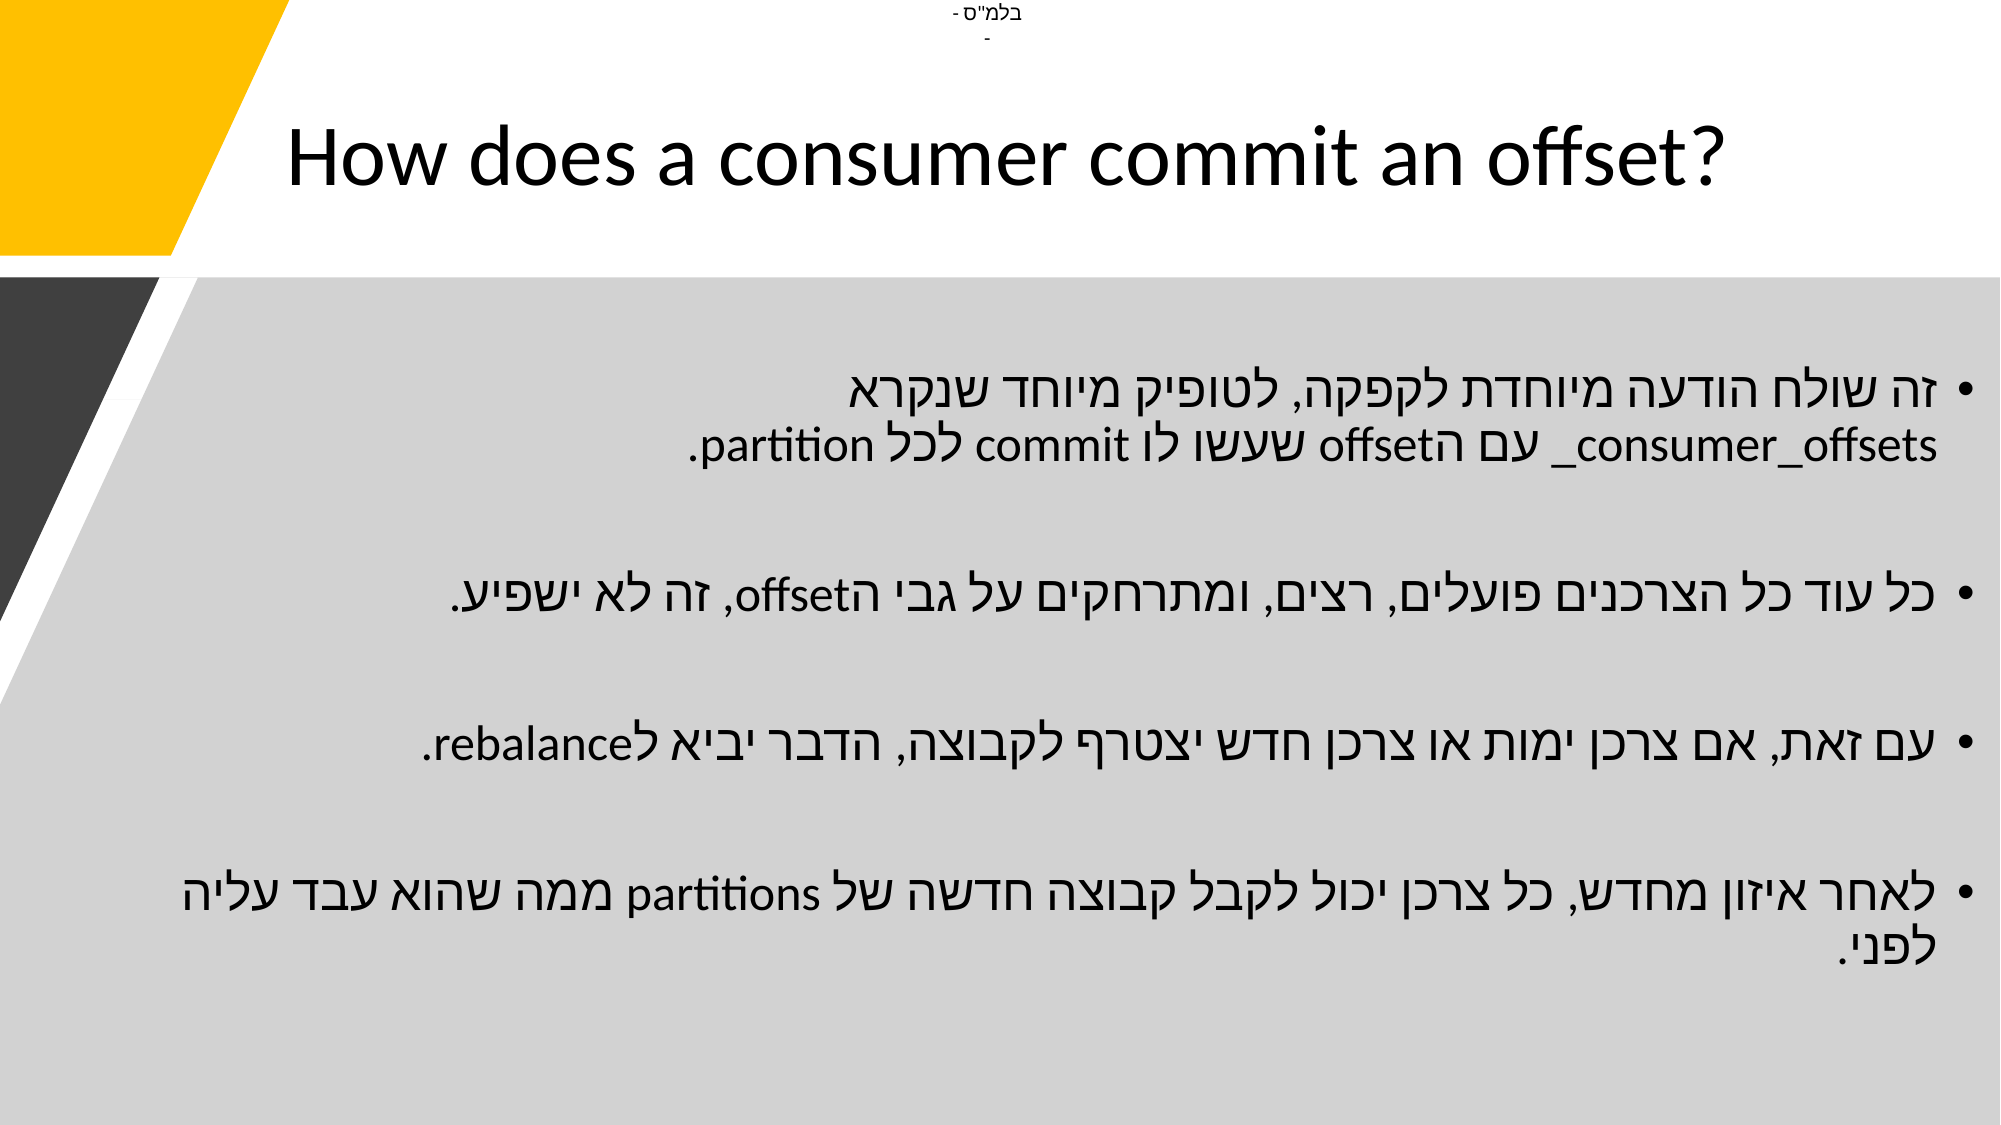

# How does a consumer commit an offset?

זה שולח הודעה מיוחדת לקפקה, לטופיק מיוחד שנקרא
consumer_offsets_ עם הoffset שעשו לו commit לכל partition.

כל עוד כל הצרכנים פועלים, רצים, ומתרחקים על גבי הoffset, זה לא ישפיע.

עם זאת, אם צרכן ימות או צרכן חדש יצטרף לקבוצה, הדבר יביא לrebalance.

לאחר איזון מחדש, כל צרכן יכול לקבל קבוצה חדשה של partitions ממה שהוא עבד עליה לפני.